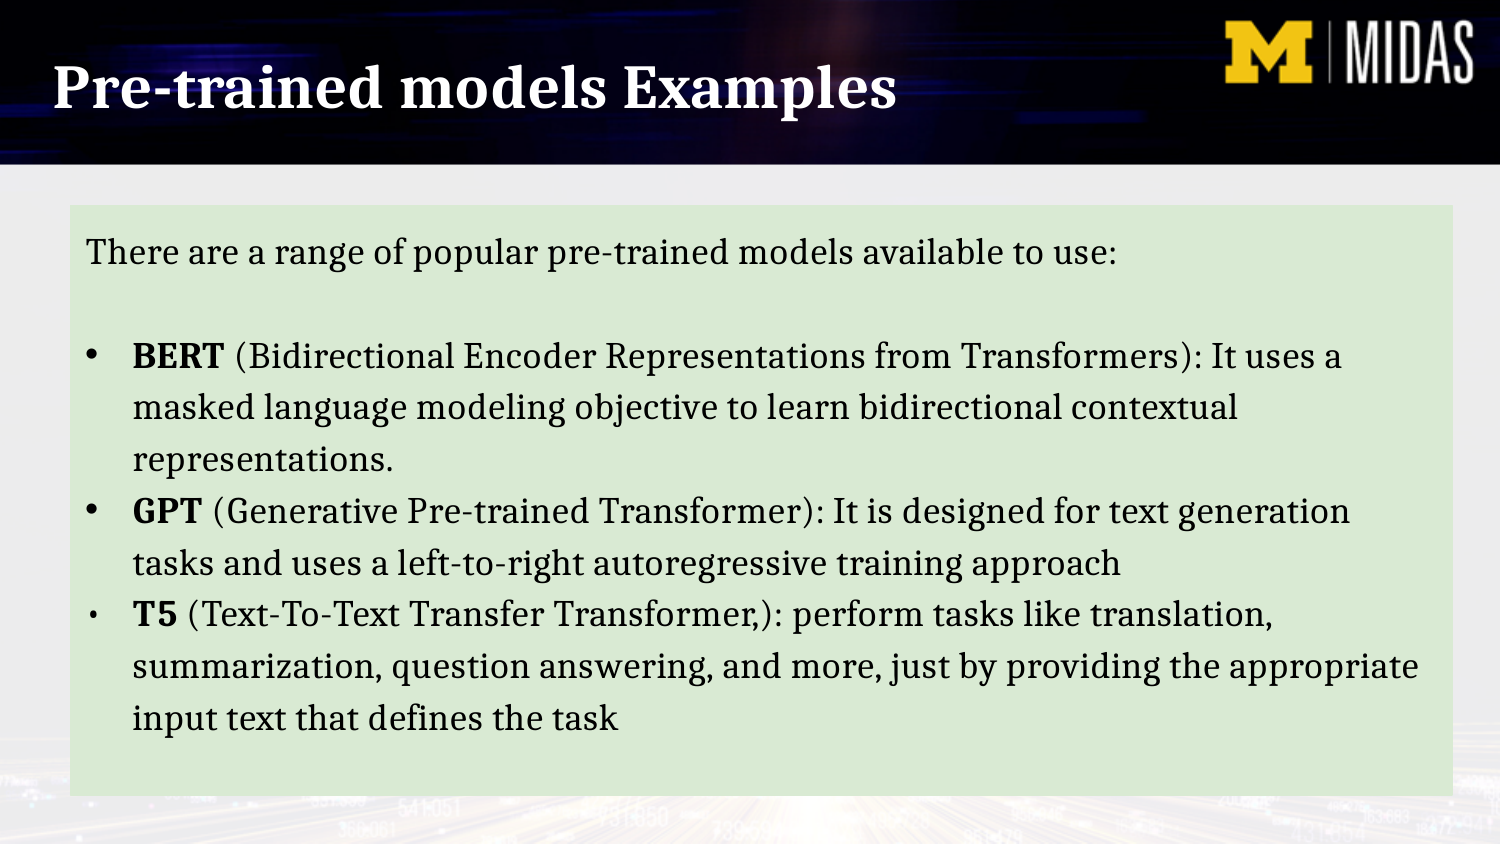

Pre-trained models Examples

There are a range of popular pre-trained models available to use:

BERT (Bidirectional Encoder Representations from Transformers): It uses a masked language modeling objective to learn bidirectional contextual representations.
GPT (Generative Pre-trained Transformer): It is designed for text generation tasks and uses a left-to-right autoregressive training approach
T5 (Text-To-Text Transfer Transformer,): perform tasks like translation, summarization, question answering, and more, just by providing the appropriate input text that defines the task